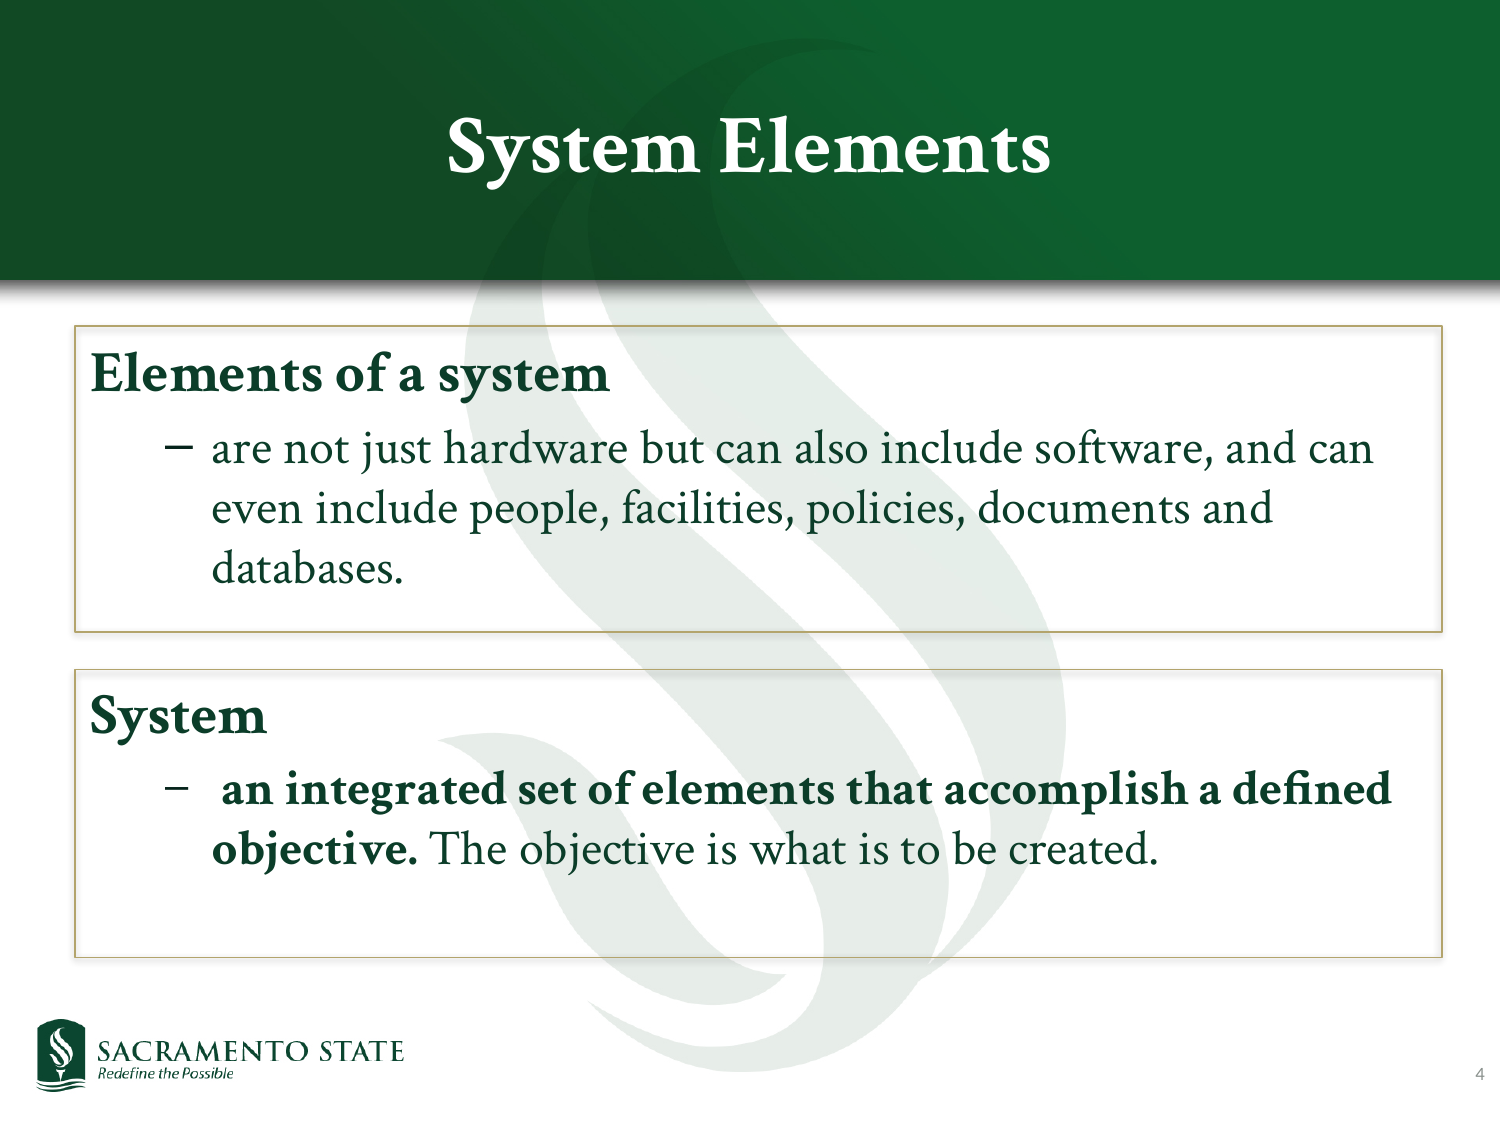

# System Elements
Elements of a system
are not just hardware but can also include software, and can even include people, facilities, policies, documents and databases.

System
 an integrated set of elements that accomplish a defined objective. The objective is what is to be created.

4